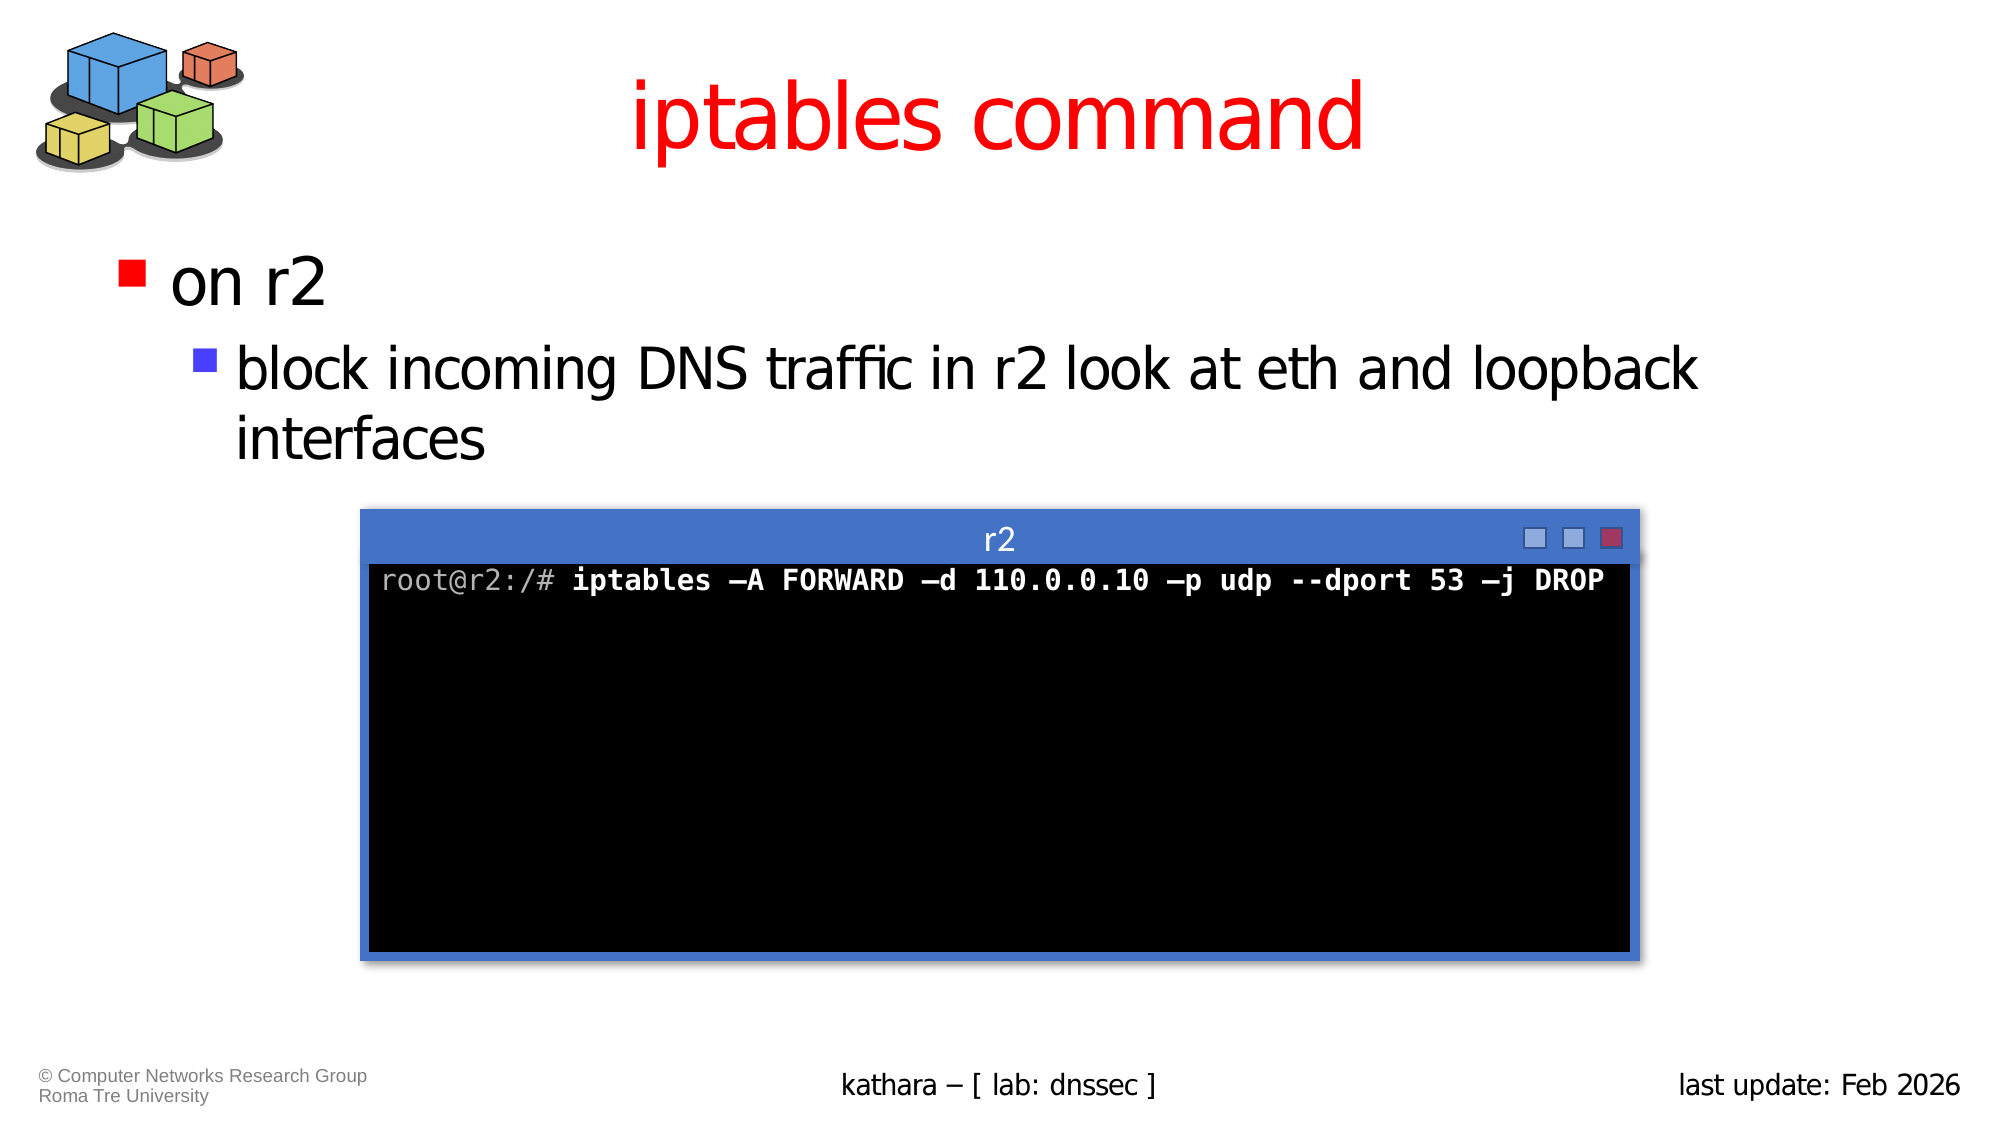

# iptables command
on r2
block incoming DNS traffic in r2 look at eth and loopback interfaces

r2

root@r2:/# iptables –A FORWARD –d 110.0.0.10 –p udp --dport 53 –j DROP
kathara – [ lab: dnssec ]
last update: Feb 2026